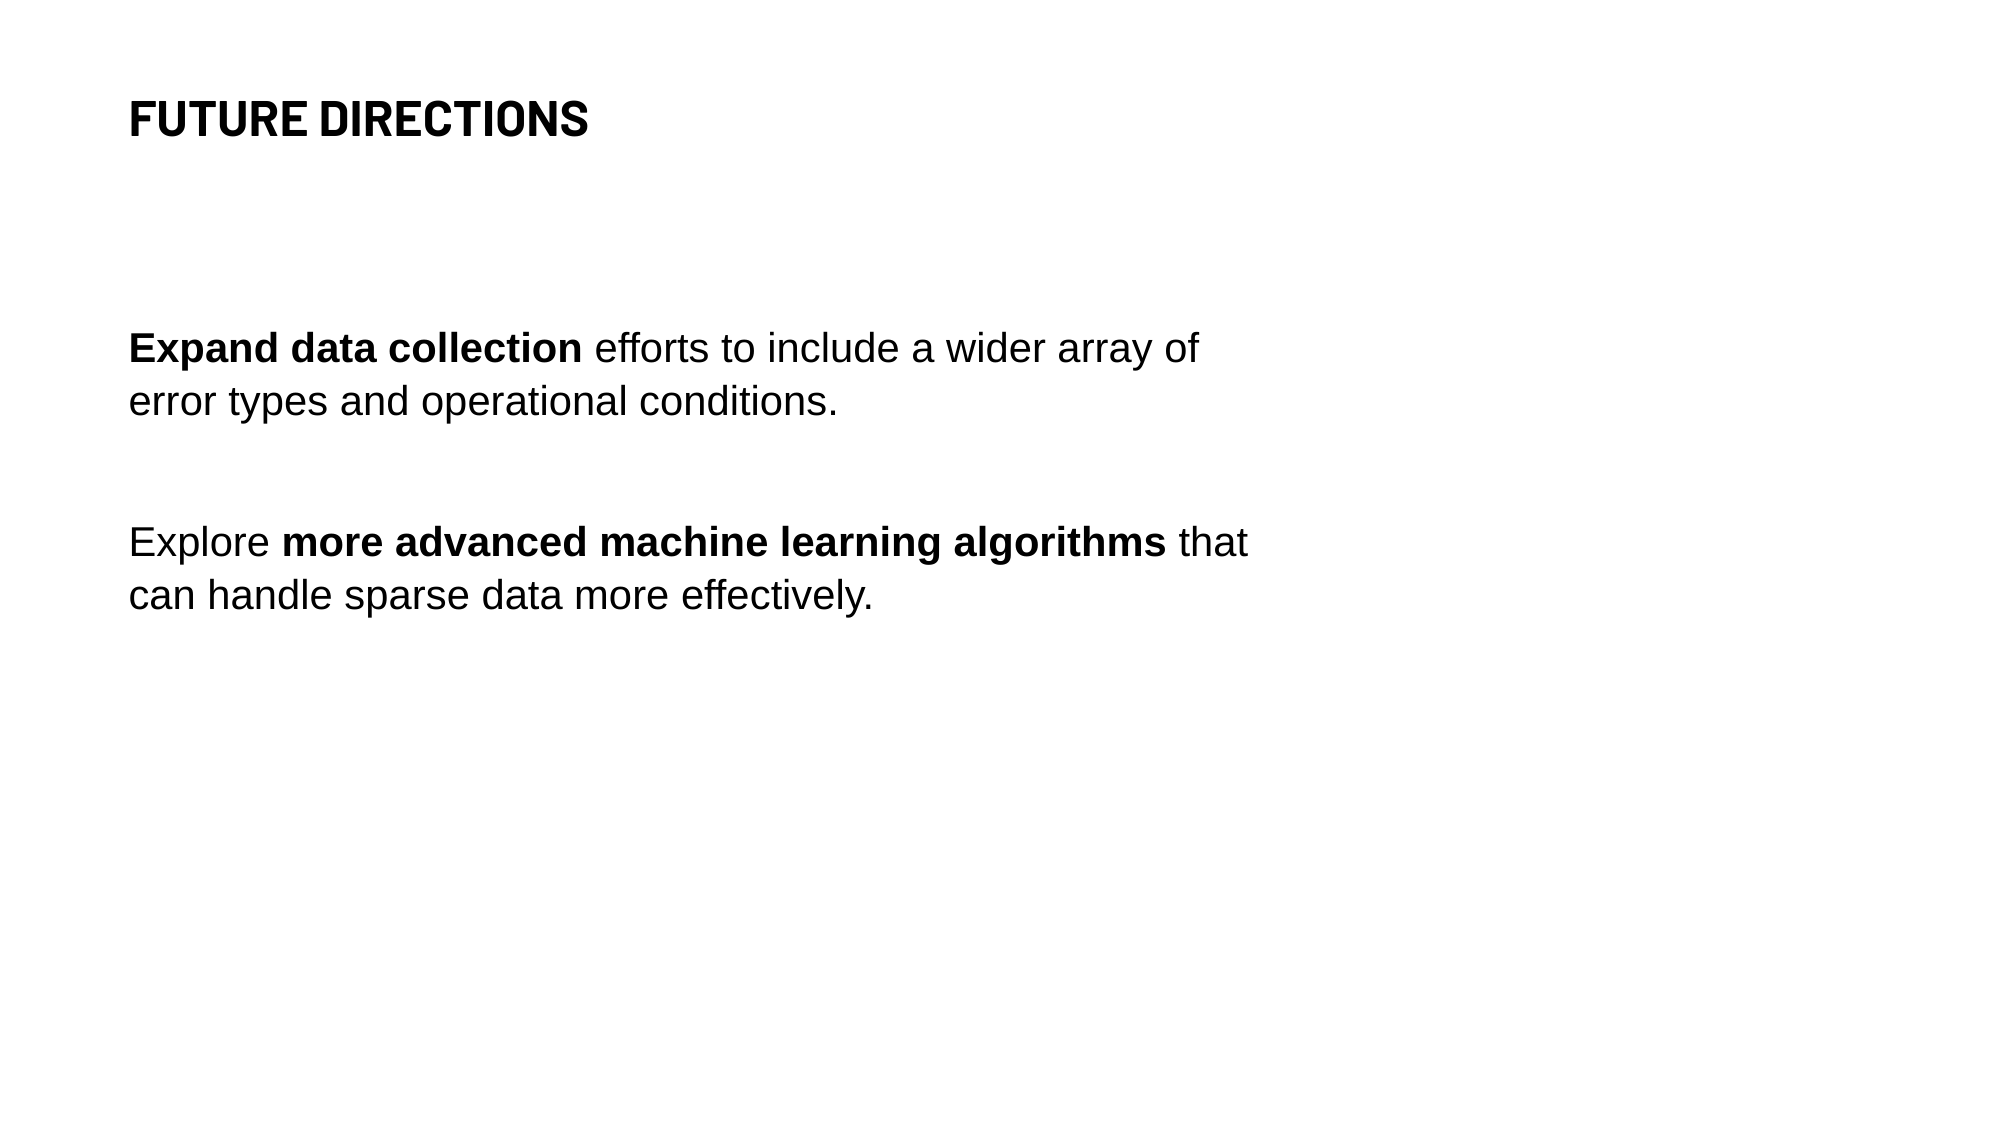

FUTURE DIRECTIONS
Expand data collection efforts to include a wider array of error types and operational conditions.

Explore more advanced machine learning algorithms that can handle sparse data more effectively.